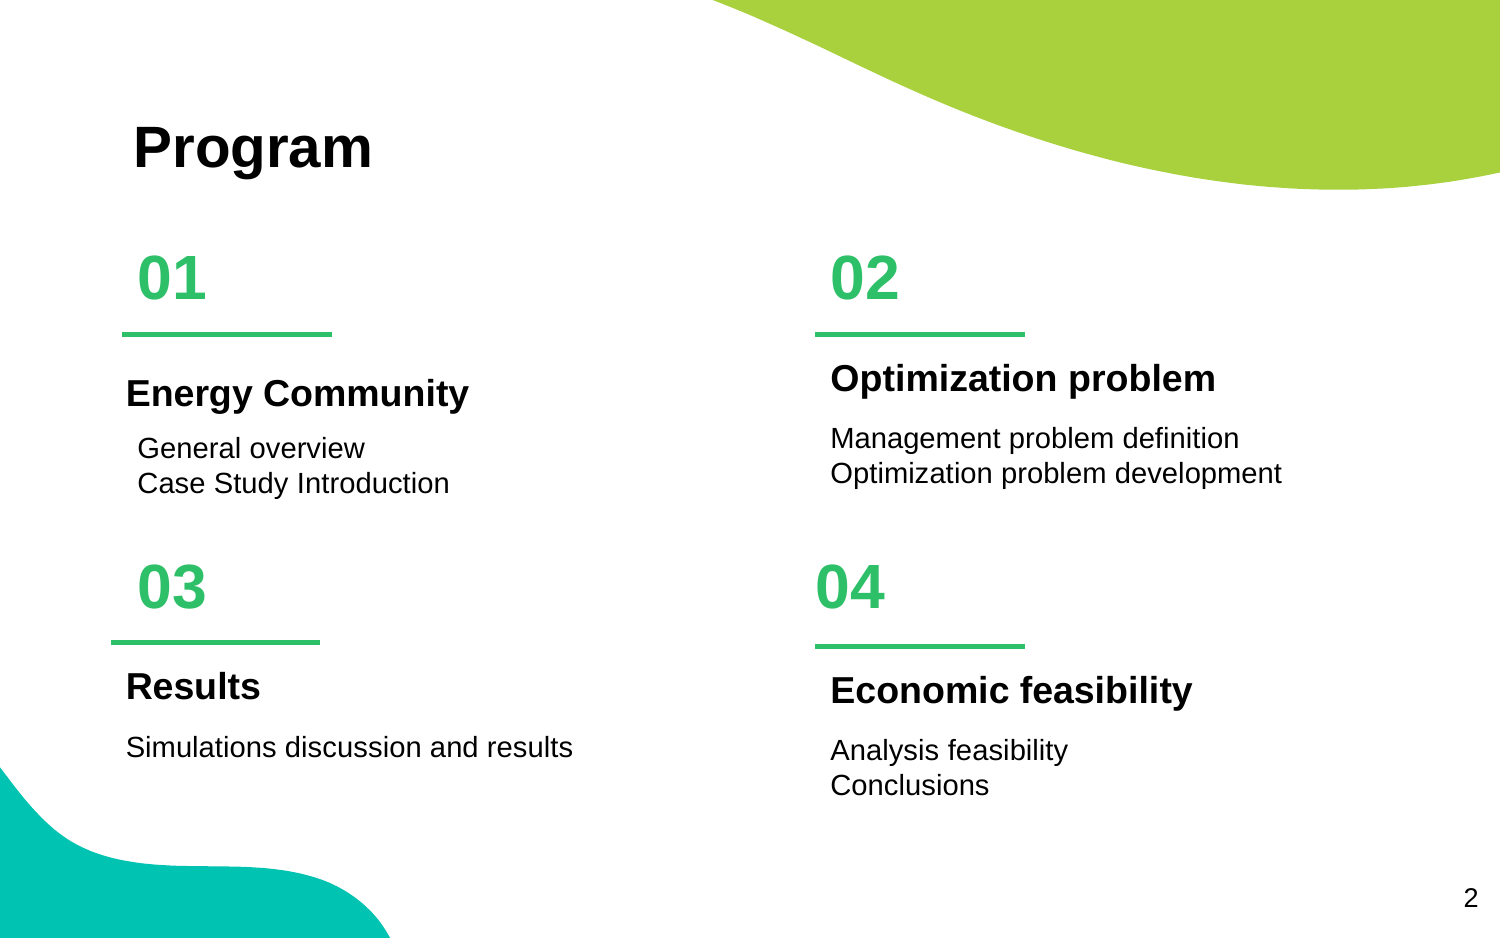

Program

# 01
02
Optimization problem
Energy Community

Management problem definition
Optimization problem development

General overview
Case Study Introduction

03
04

Results
Economic feasibility
Simulations discussion and results

Analysis feasibility
Conclusions
2